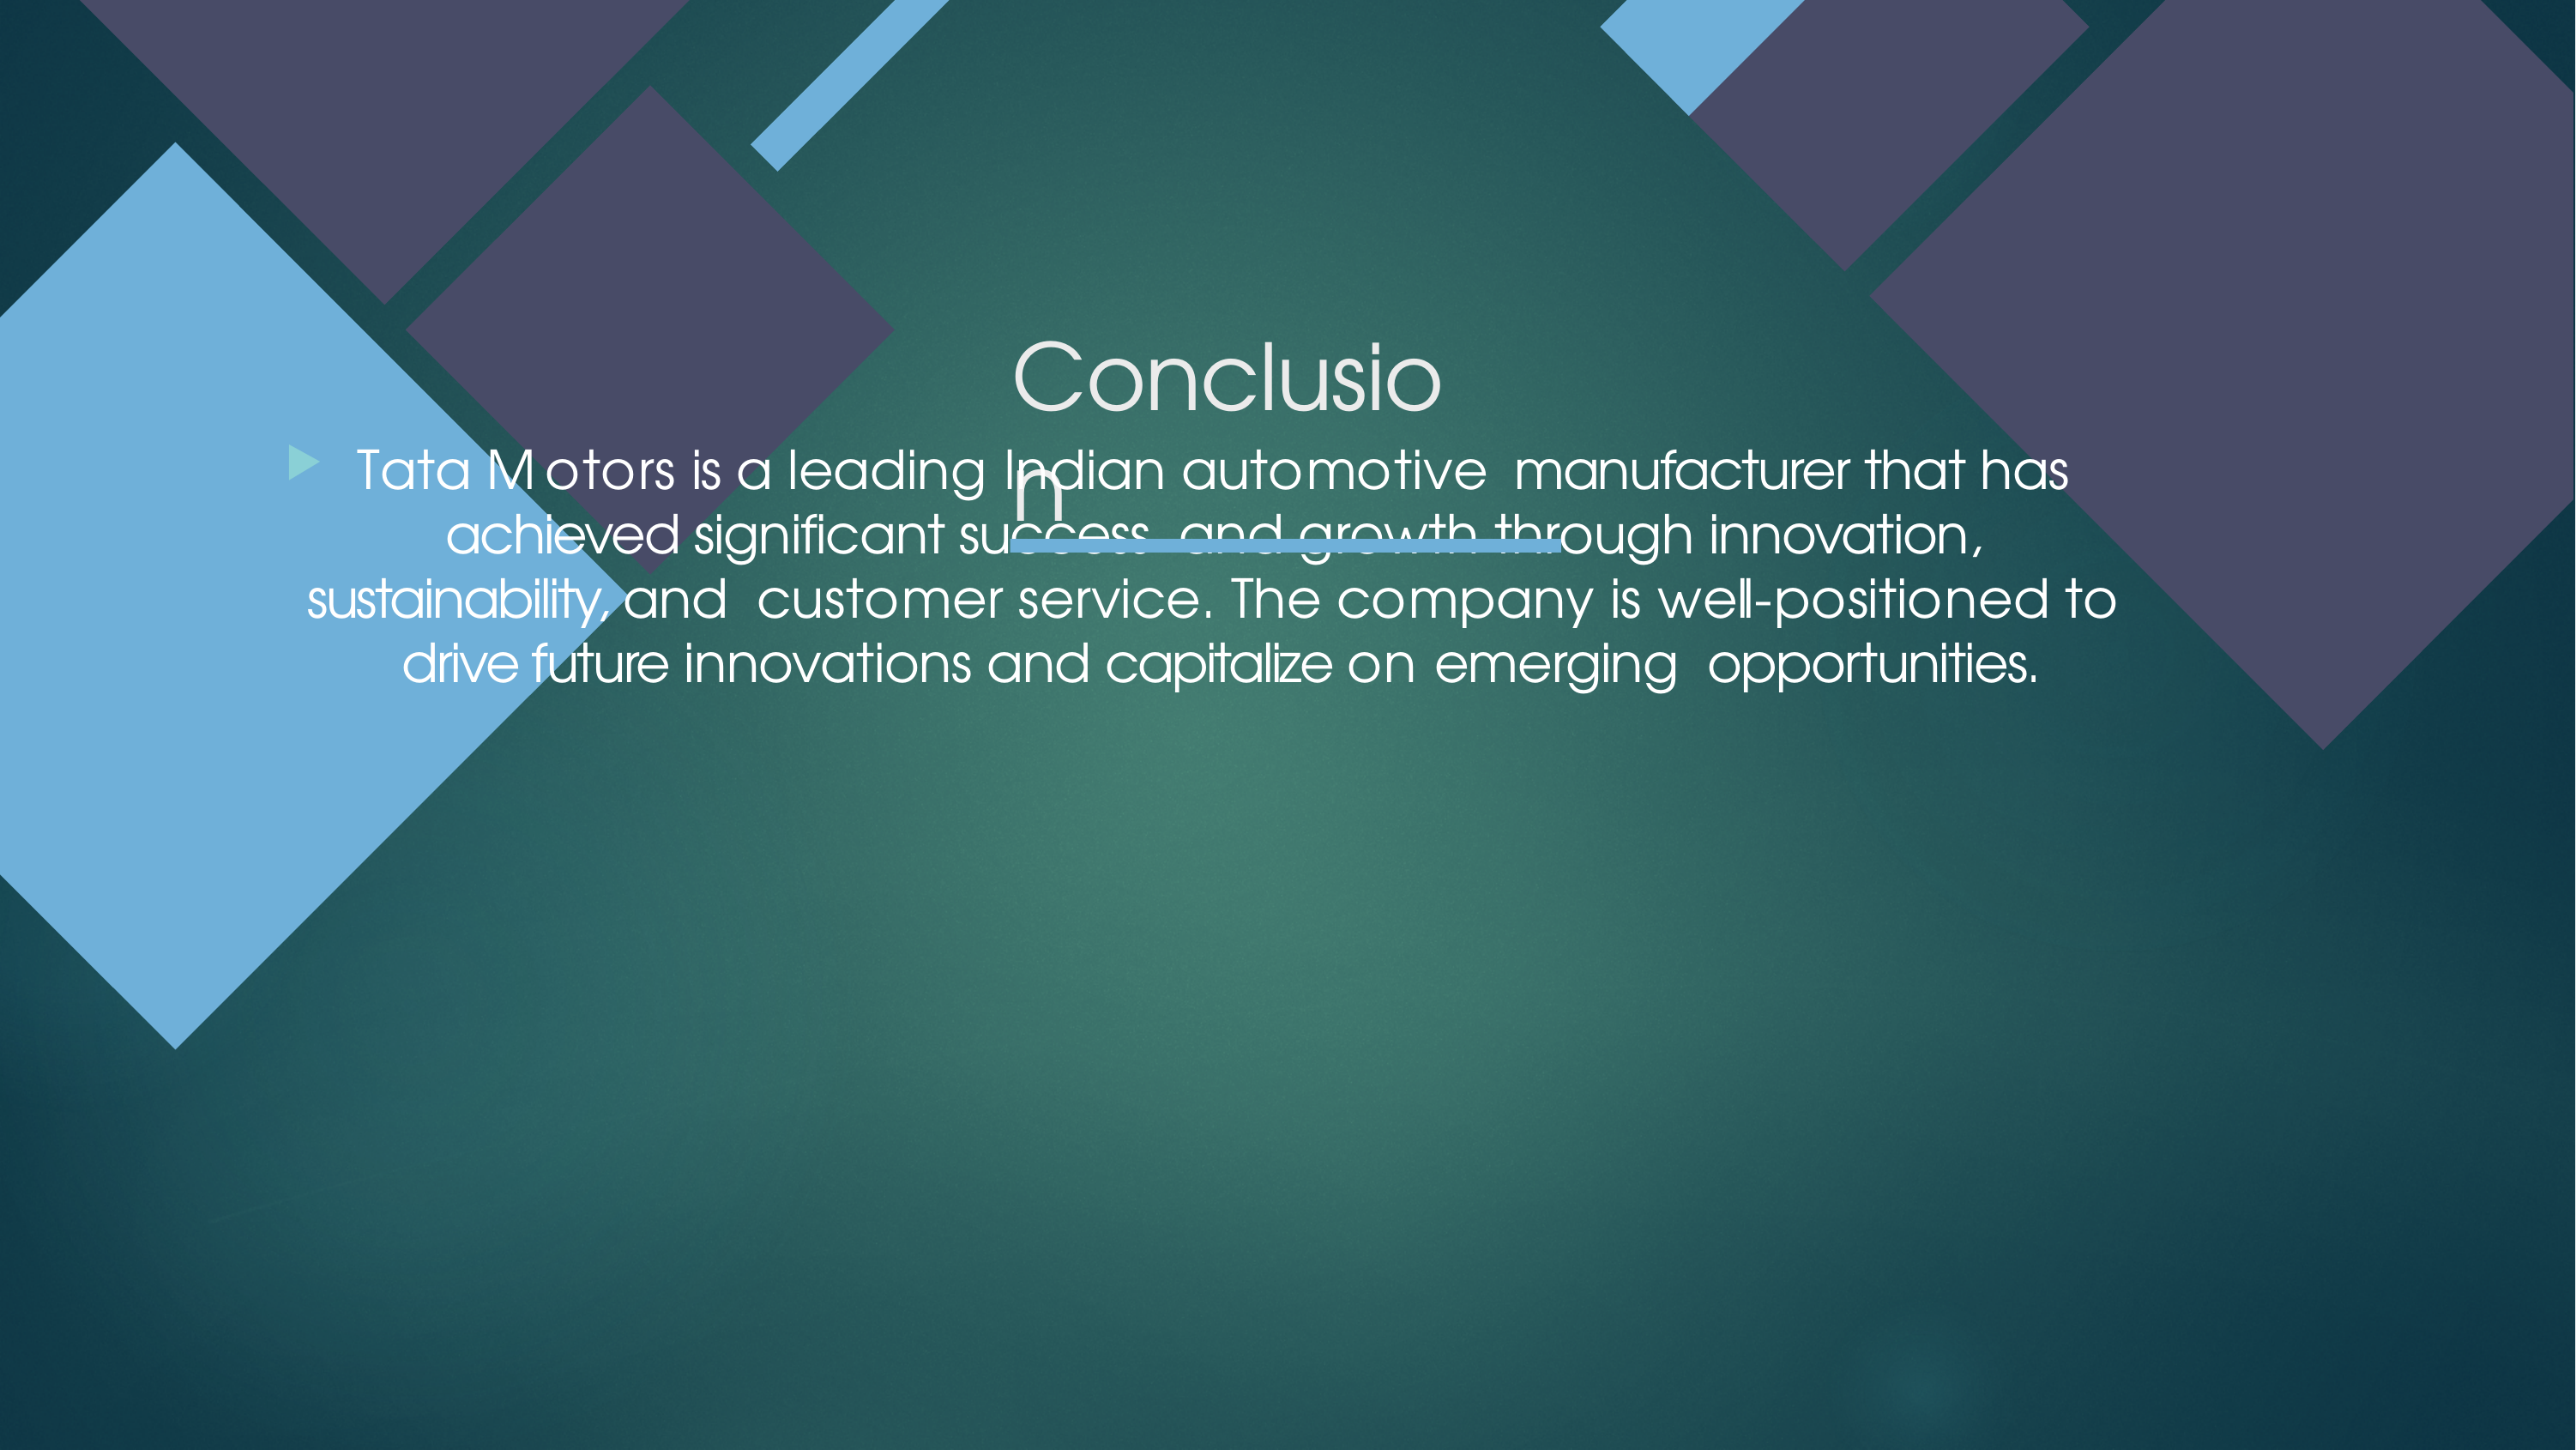

# Conclusion
Tata Motors is a leading Indian automotive  manufacturer that has achieved signiﬁcant success  and growth through innovation, sustainability, and  customer service. The company is well-positioned to  drive future innovations and capitalize on emerging  opportunities.